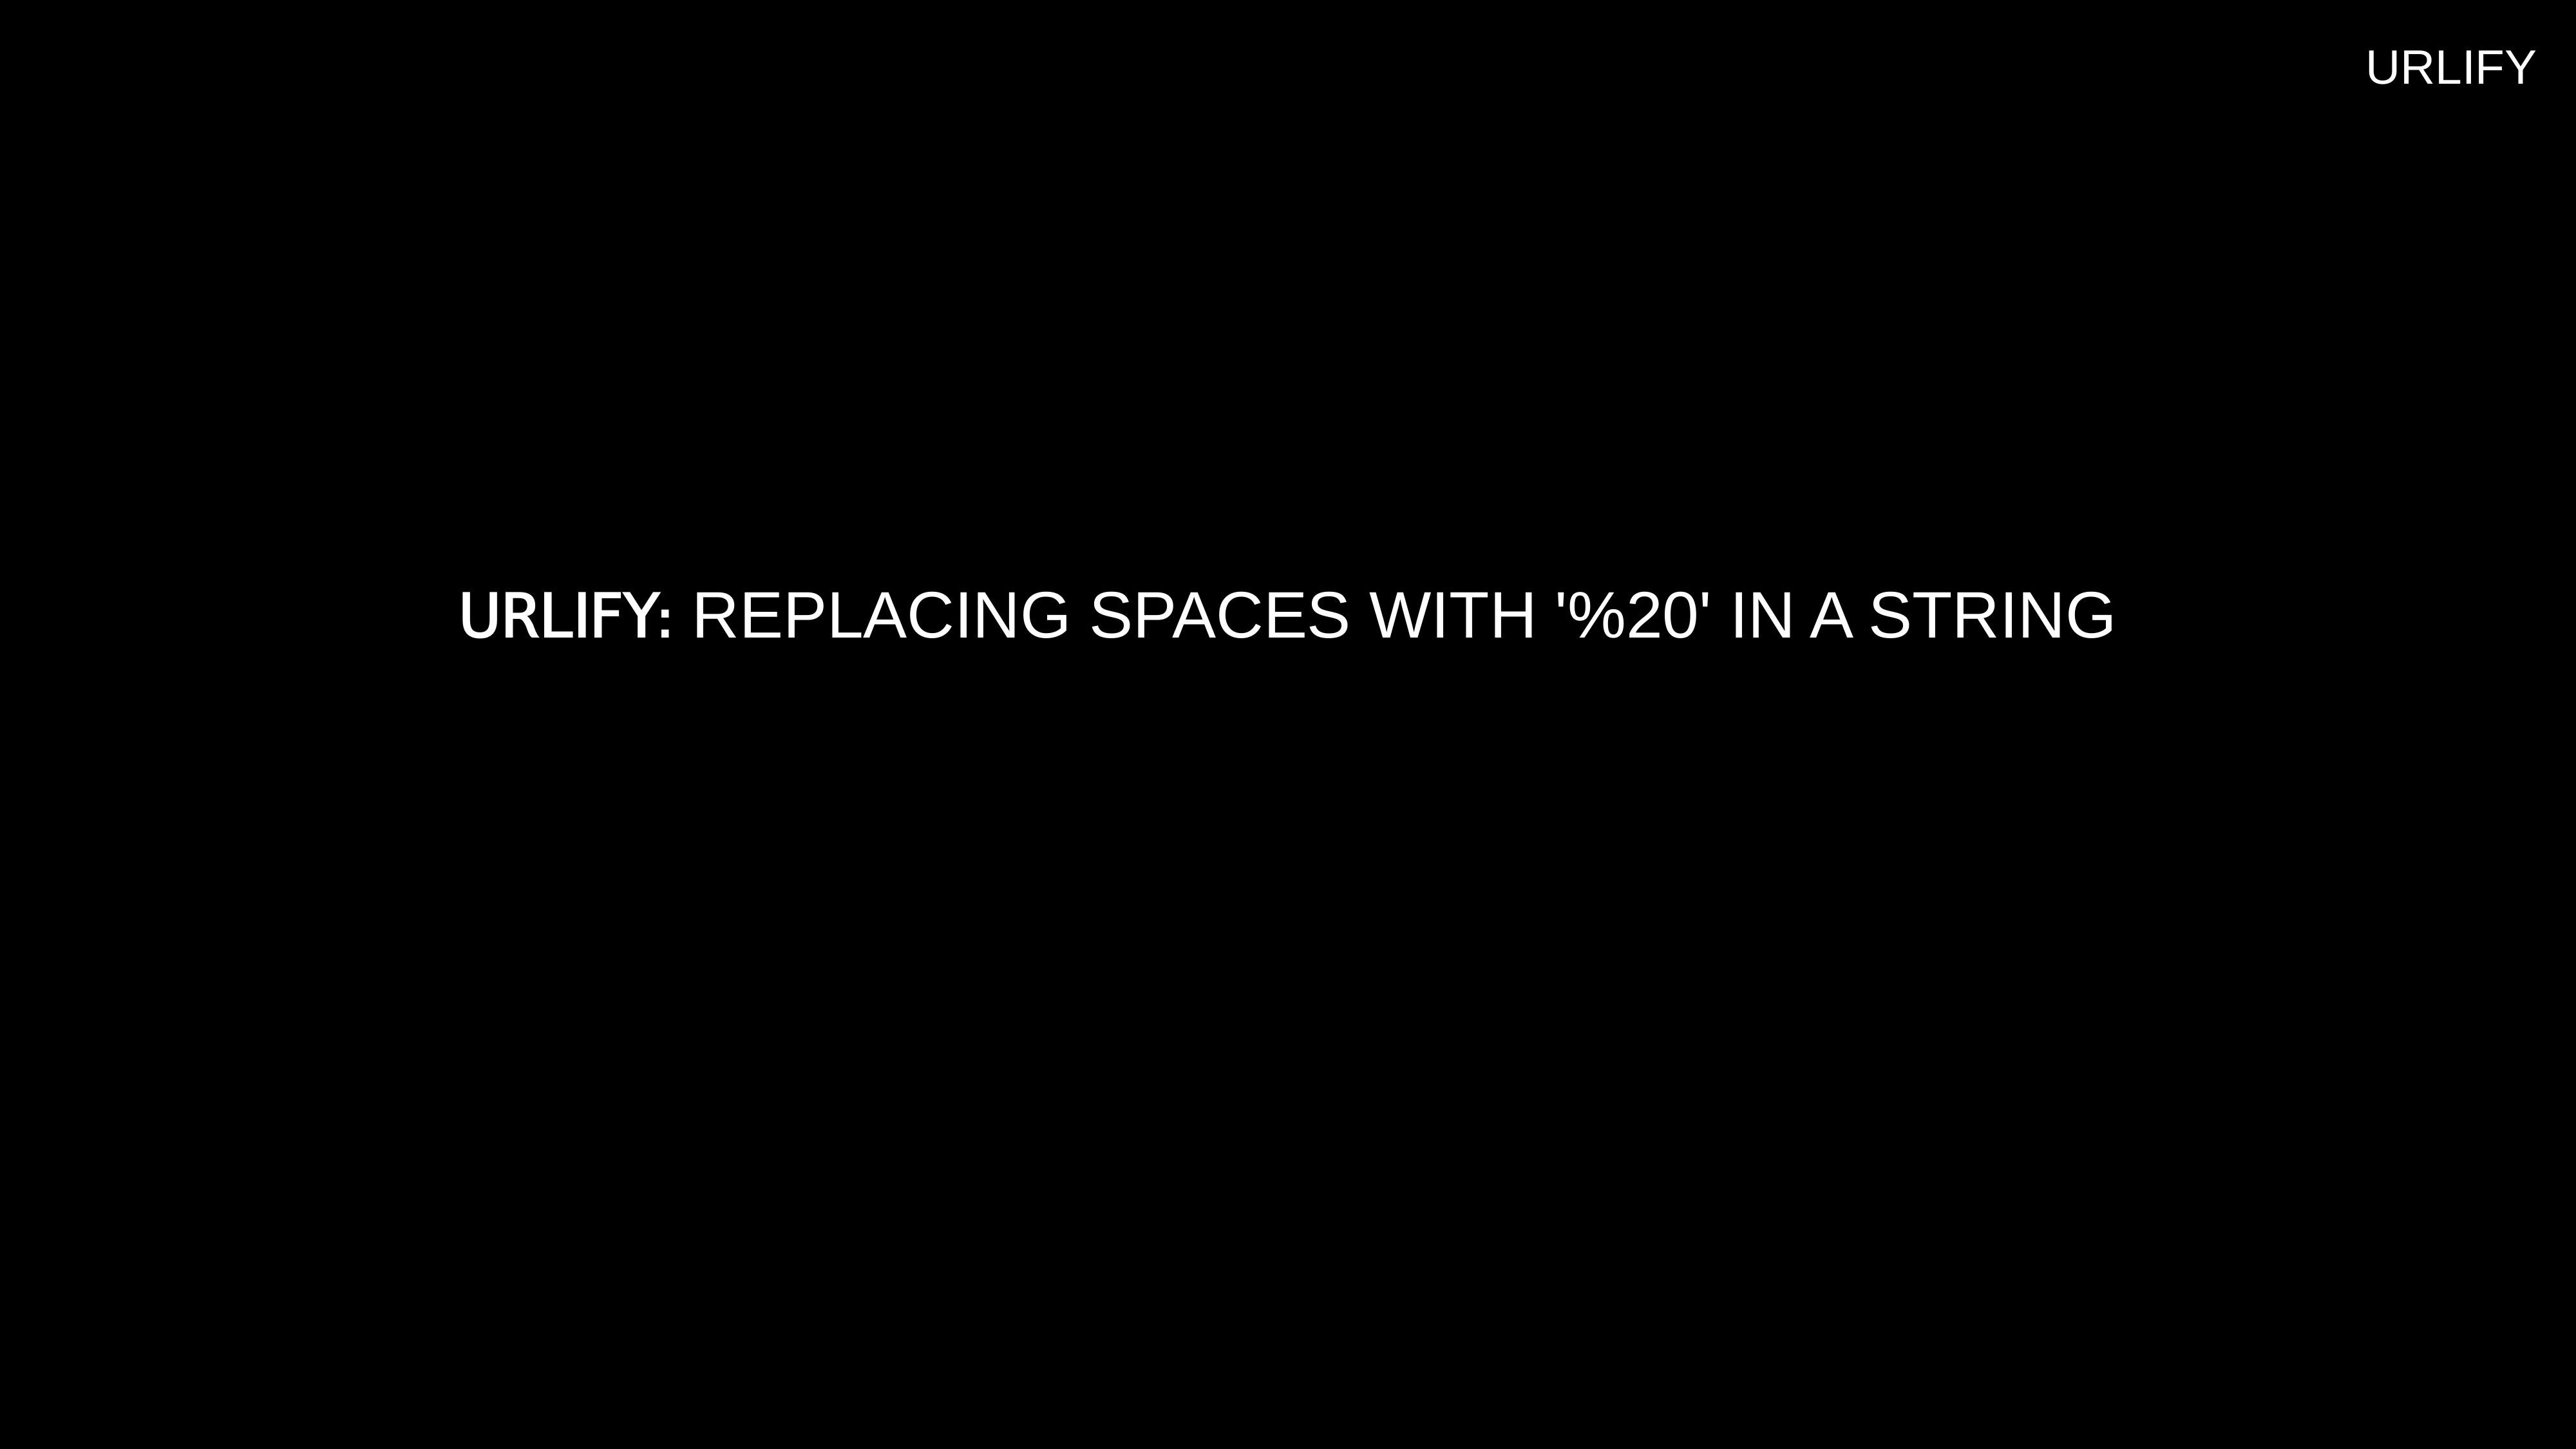

URLIFY
# URLify: Replacing Spaces with '%20' in a String